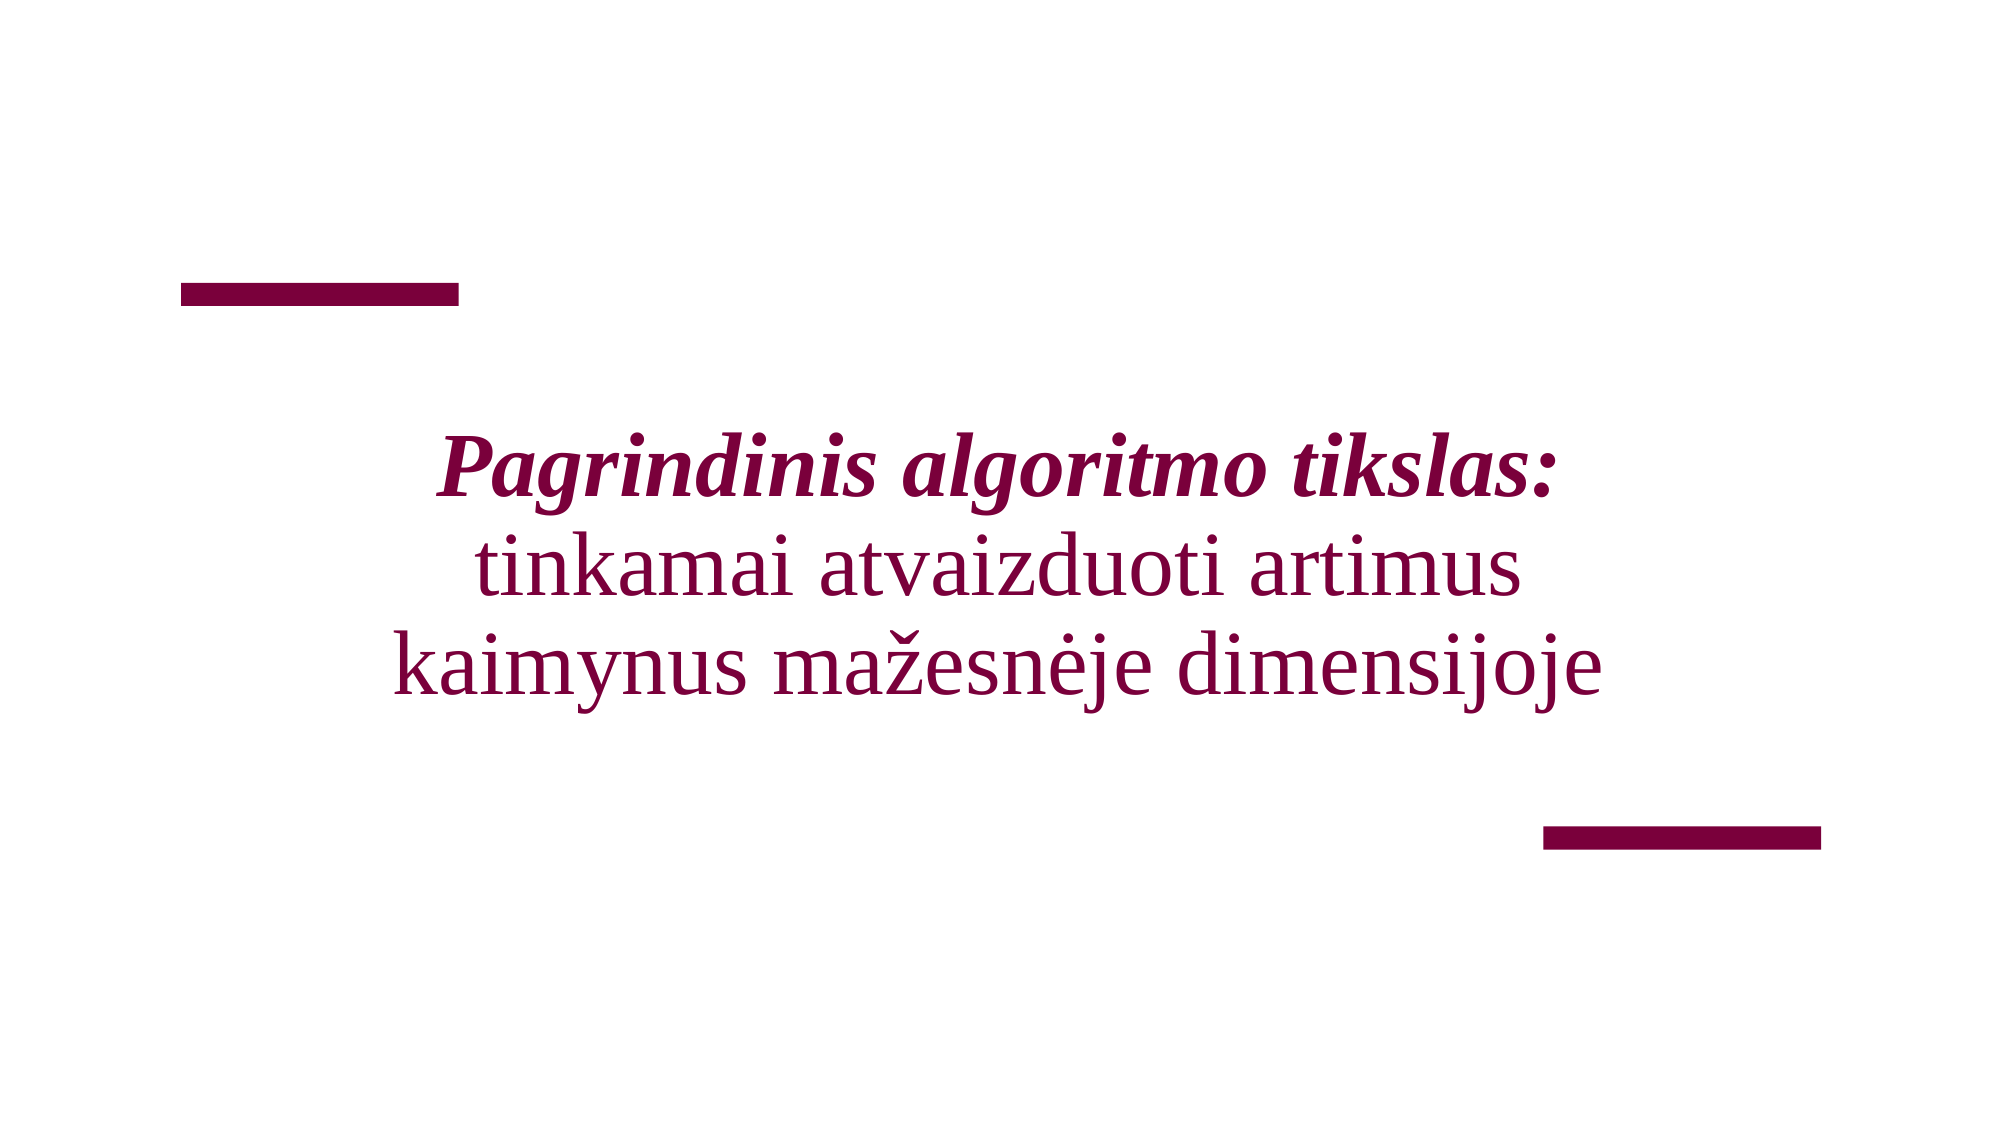

# Pagrindinis algoritmo tikslas: tinkamai atvaizduoti artimus kaimynus mažesnėje dimensijoje